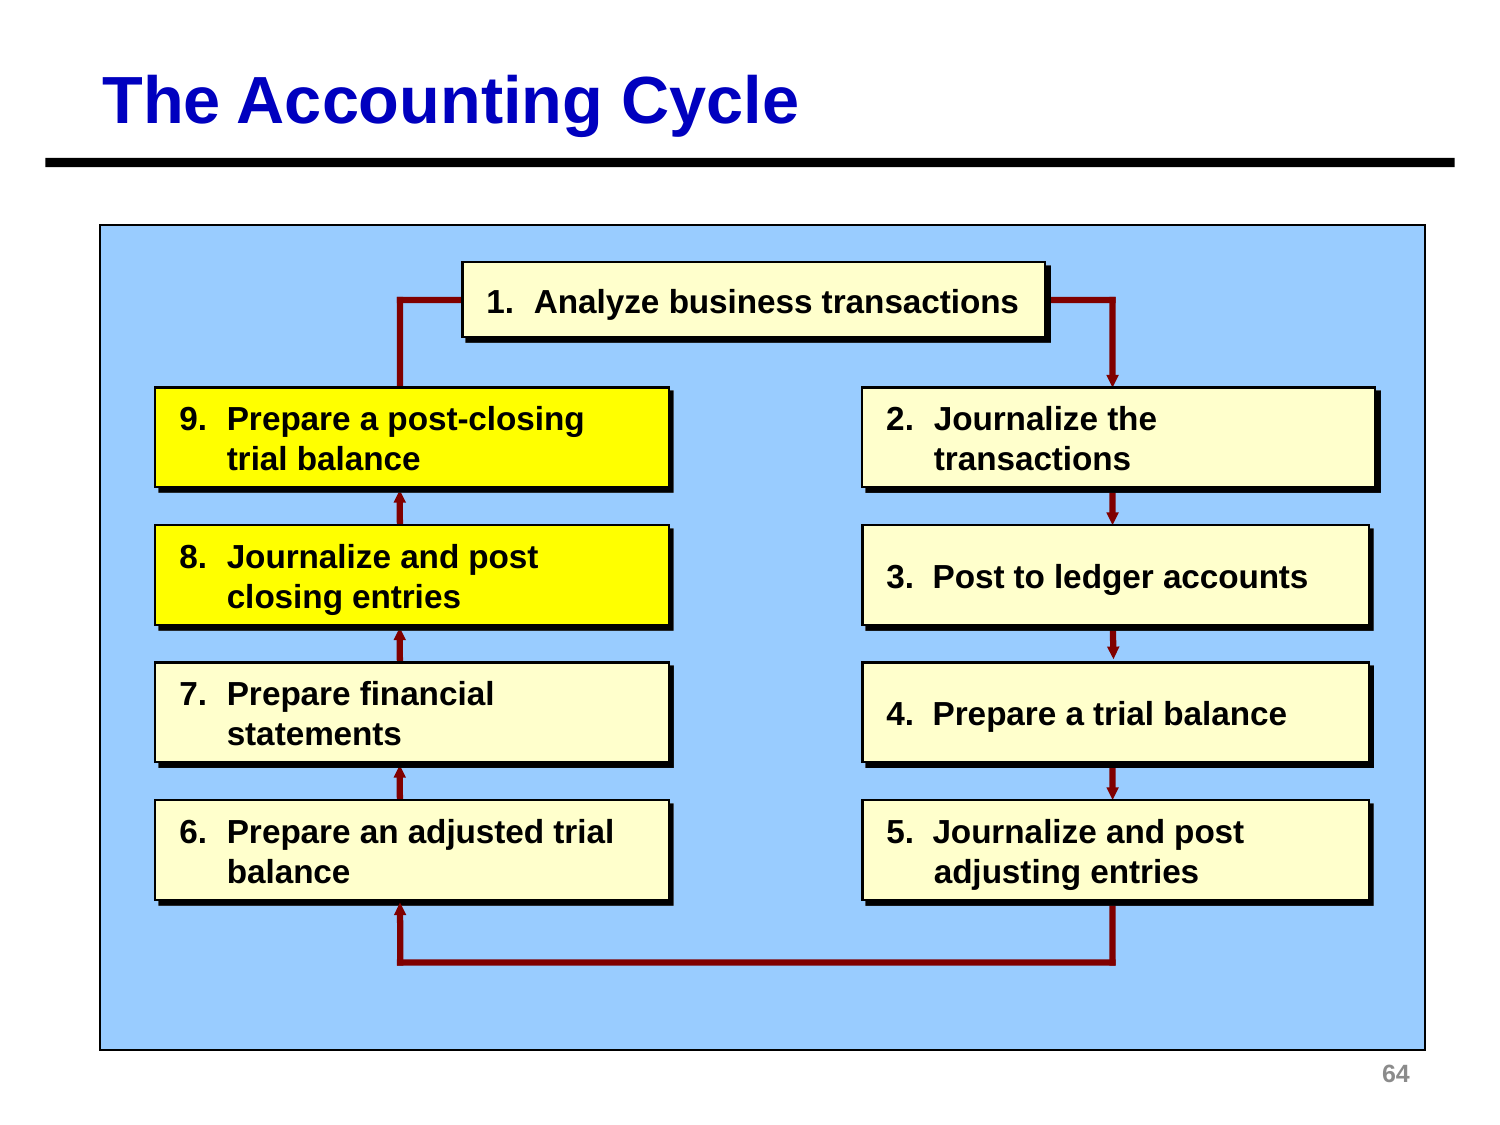

The Accounting Cycle

1. 	Analyze business transactions

9. 	Prepare a post-closing trial balance
2. 	Journalize the transactions

8. 	Journalize and post closing entries
3.  Post to ledger accounts

7. 	Prepare financial statements
4.  Prepare a trial balance

6. 	Prepare an adjusted trial balance
5.  Journalize and post adjusting entries

64